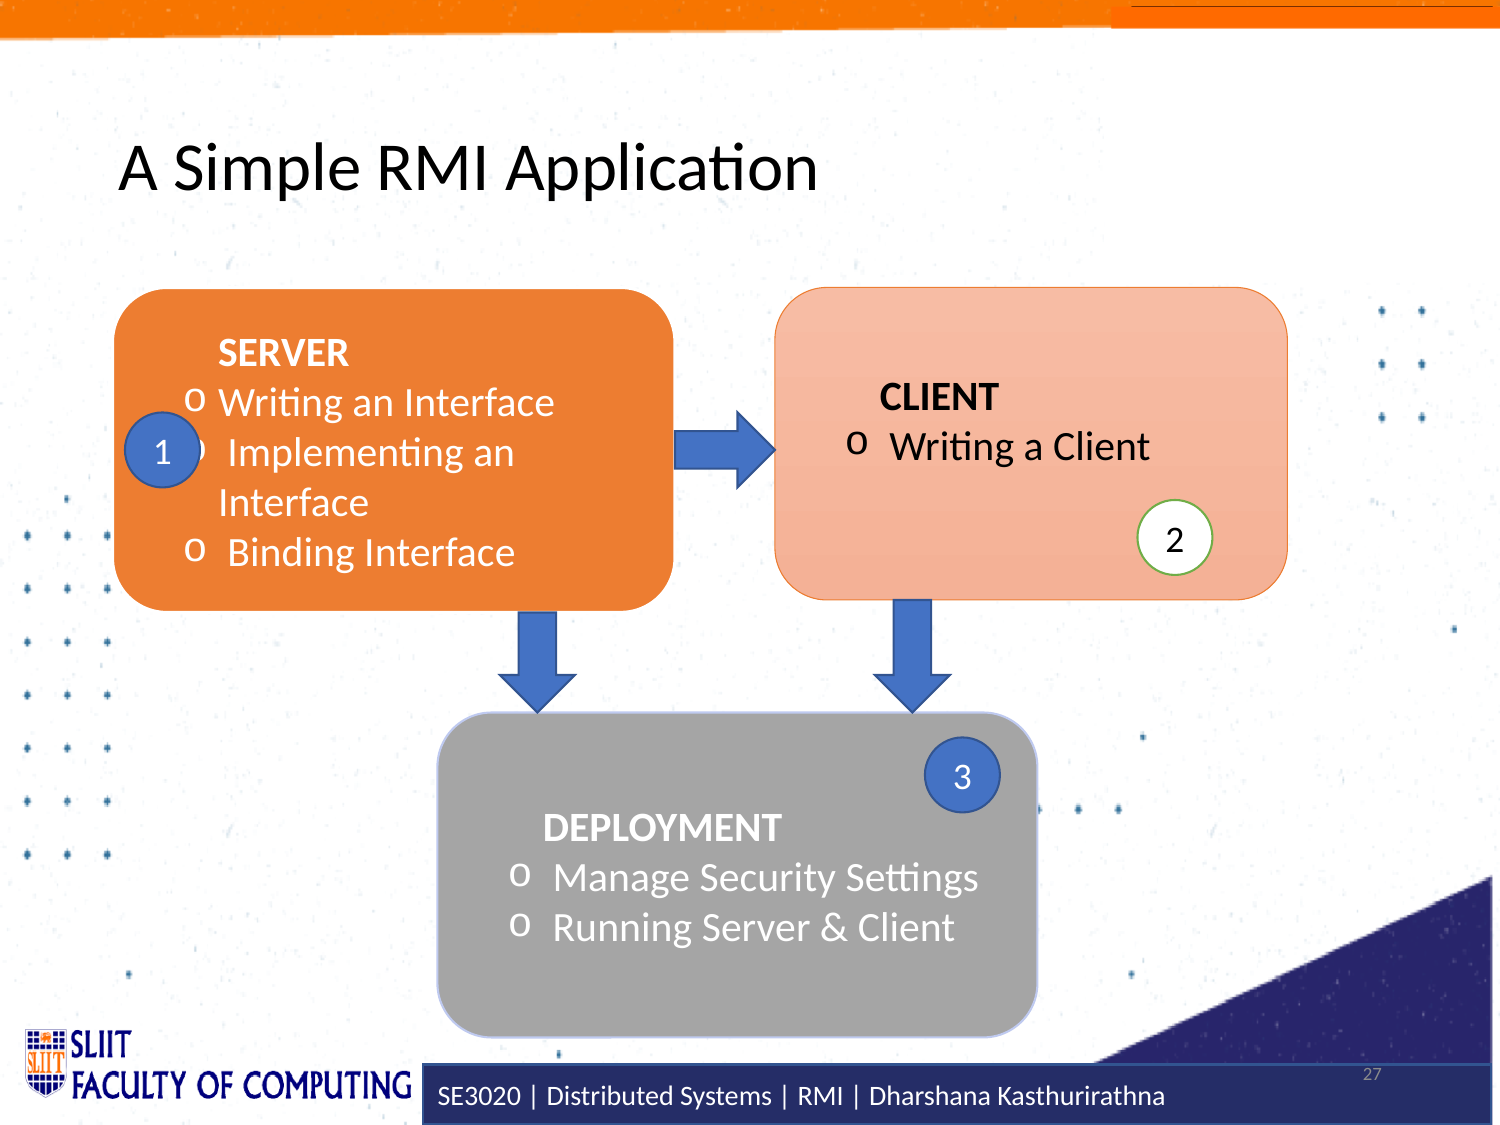

# A Simple RMI Application
SERVER
Writing an Interface
 Implementing an Interface
 Binding Interface
CLIENT
 Writing a Client

1

2

DEPLOYMENT
 Manage Security Settings
 Running Server & Client
3
27